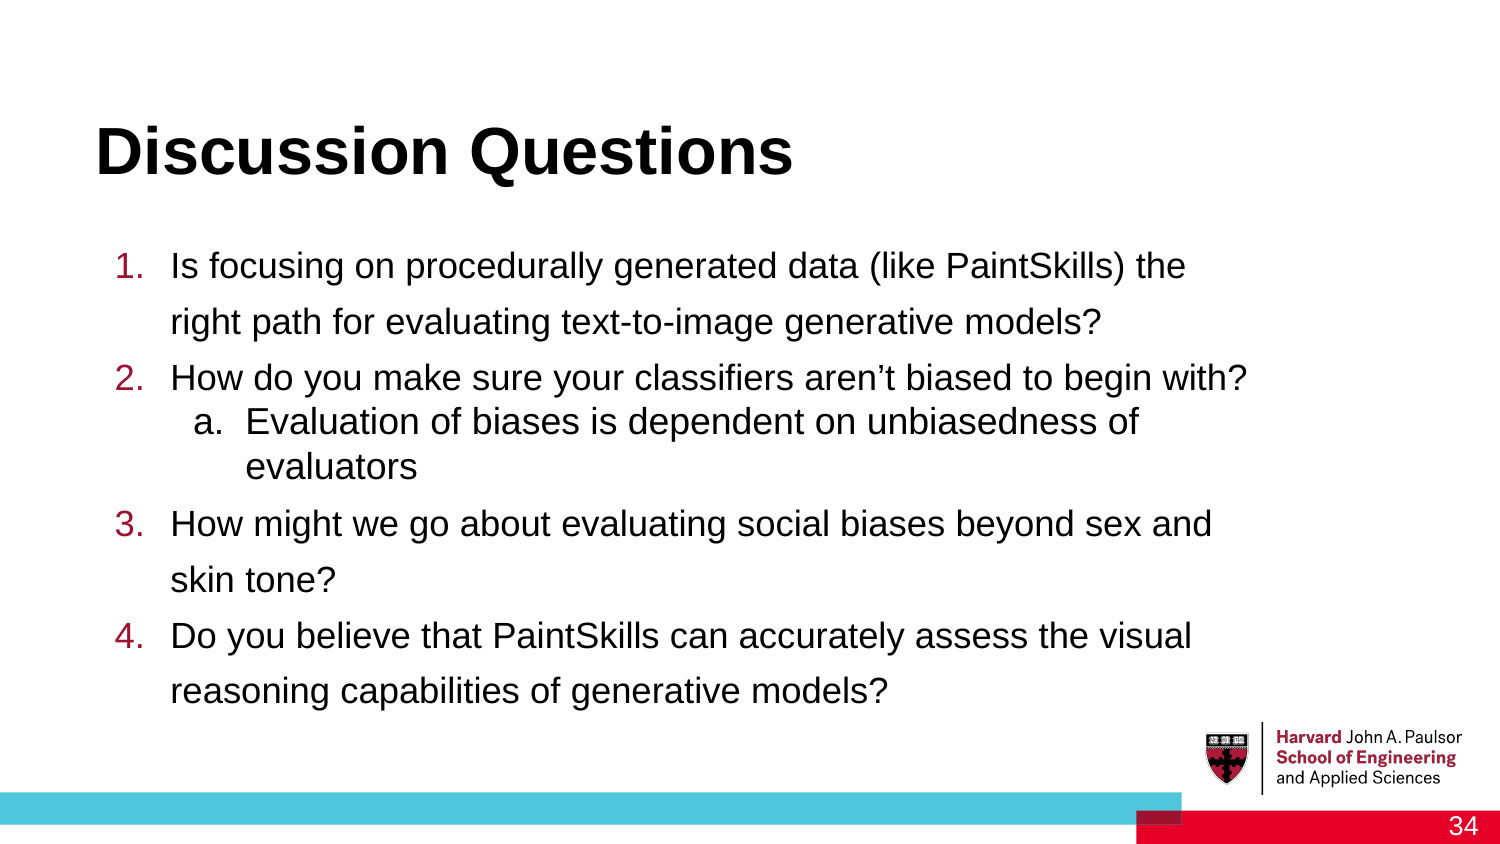

Discussion Questions
# Is focusing on procedurally generated data (like PaintSkills) the right path for evaluating text-to-image generative models?
How do you make sure your classifiers aren’t biased to begin with?
Evaluation of biases is dependent on unbiasedness of evaluators
How might we go about evaluating social biases beyond sex and skin tone?
Do you believe that PaintSkills can accurately assess the visual reasoning capabilities of generative models?
34